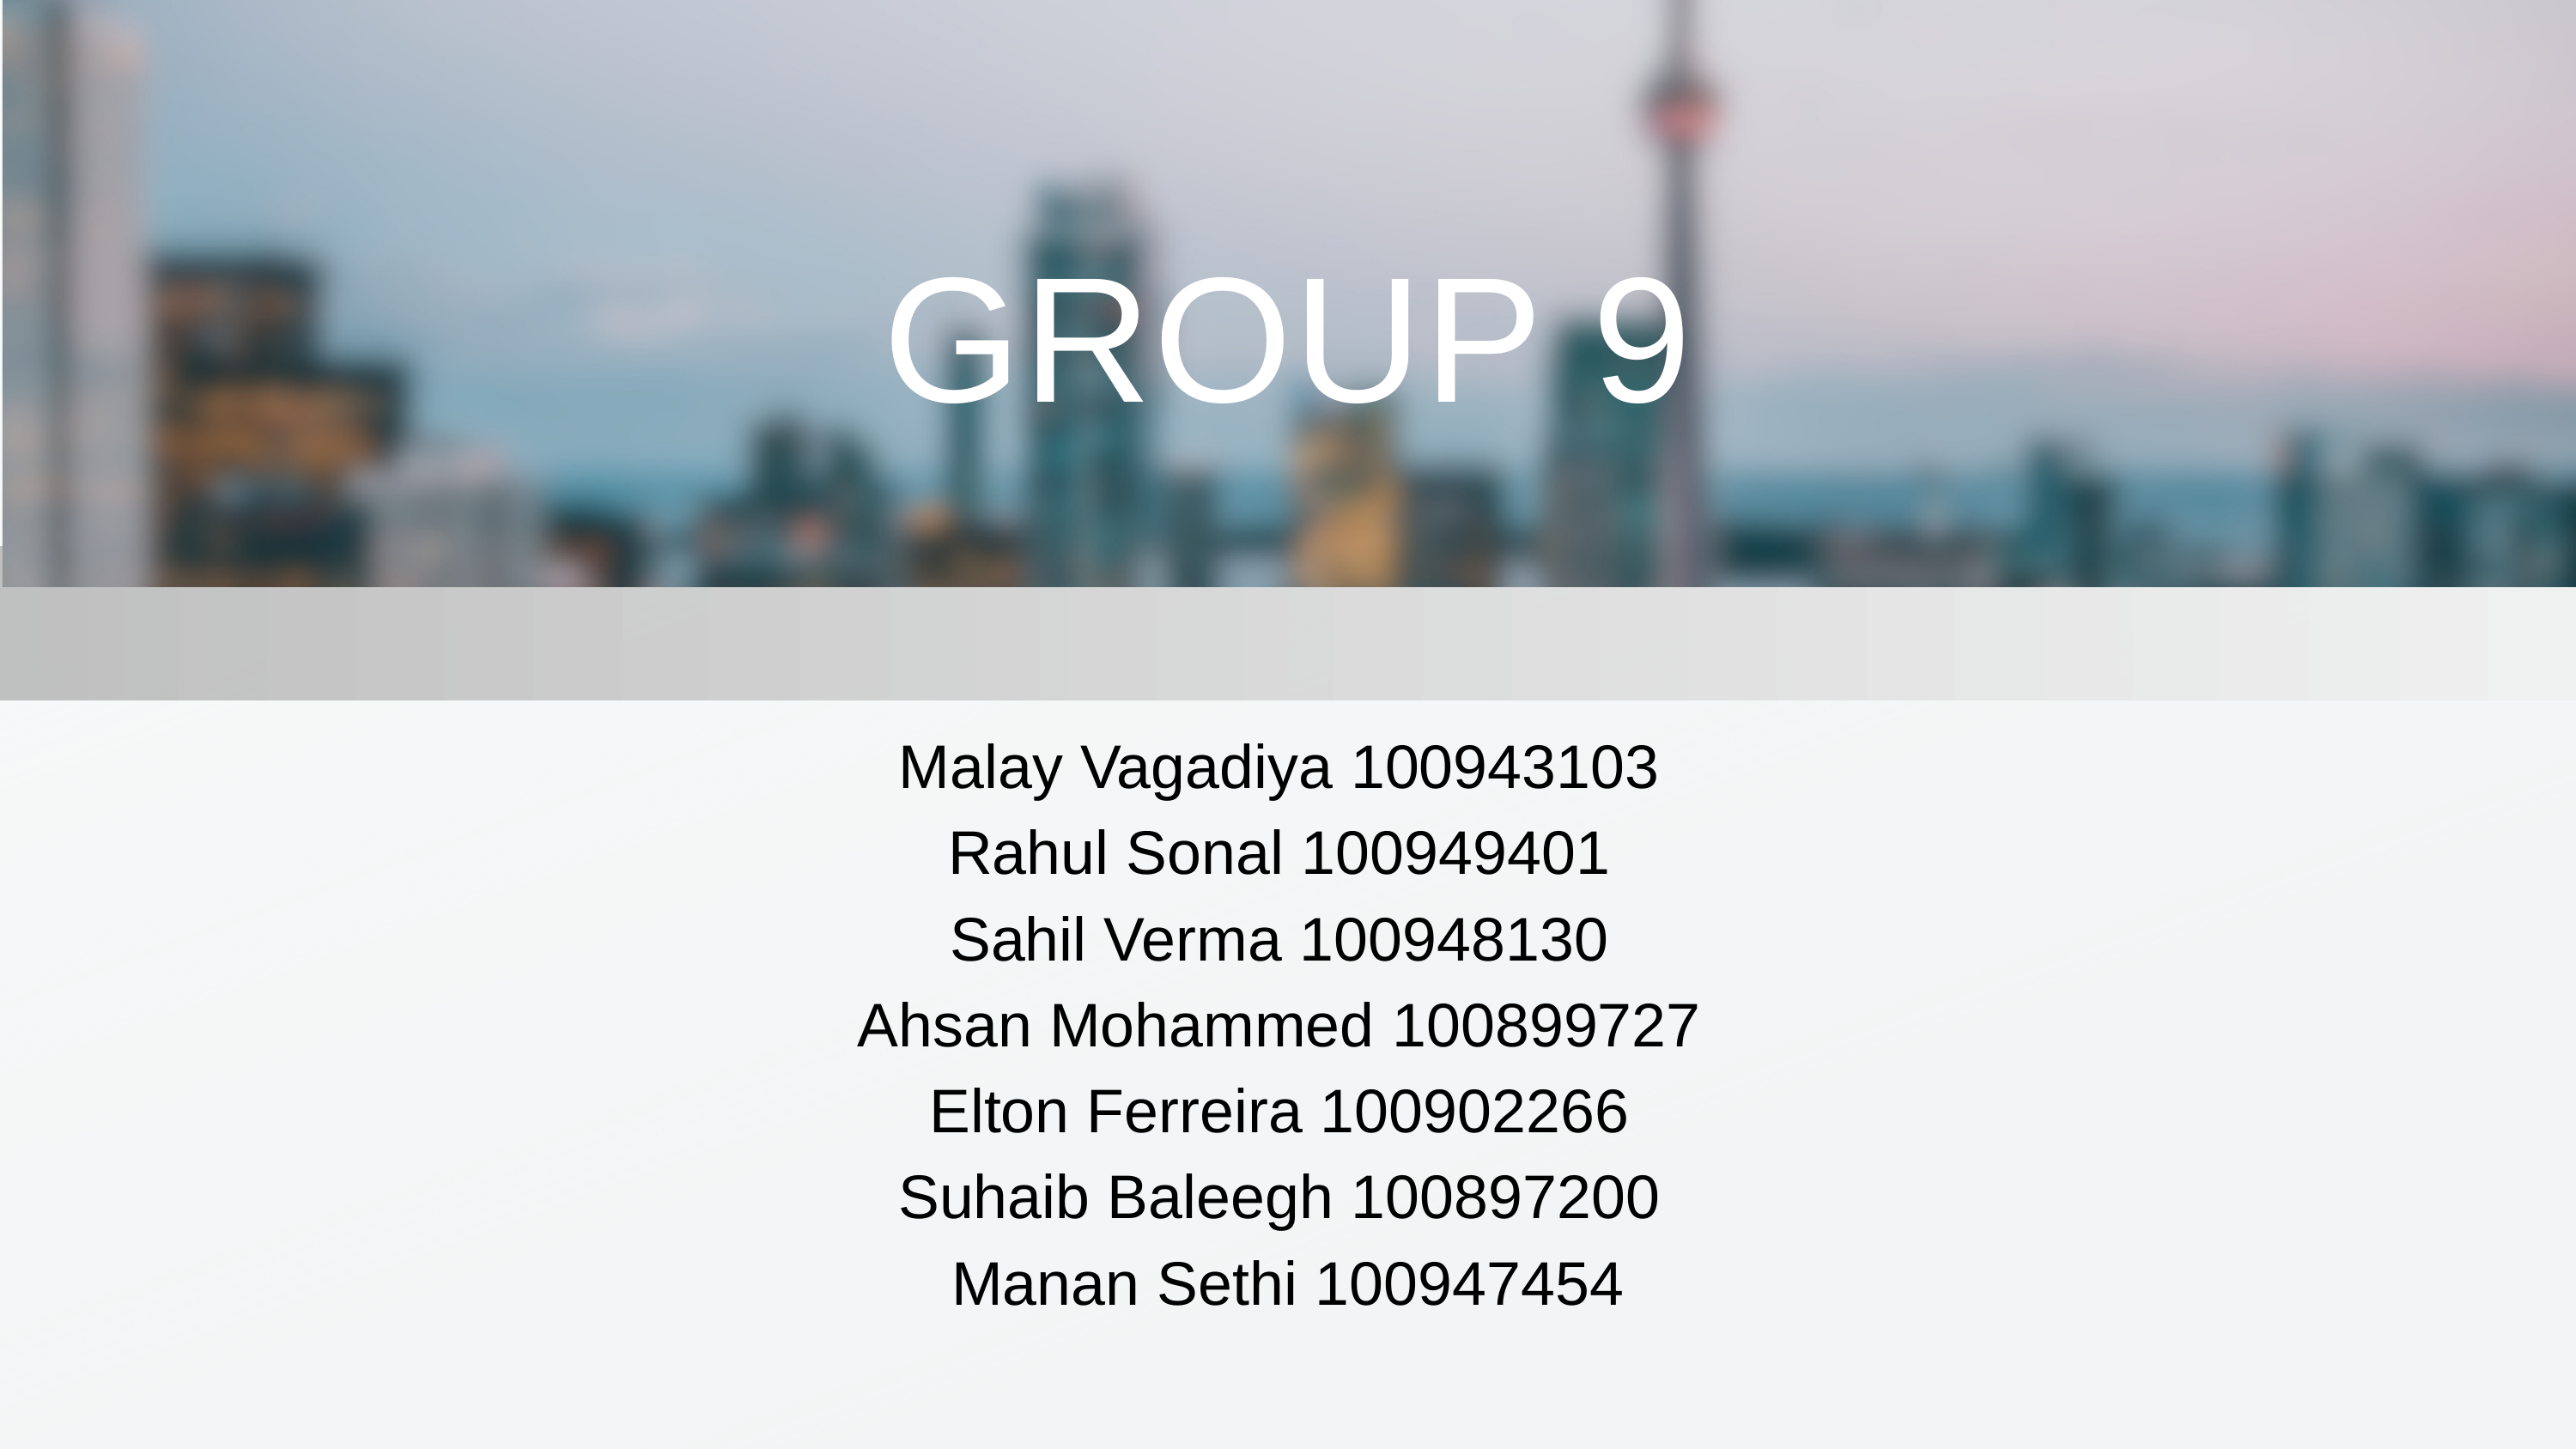

GROUP 9
Malay Vagadiya 100943103
Rahul Sonal 100949401
Sahil Verma 100948130
Ahsan Mohammed 100899727
Elton Ferreira 100902266
Suhaib Baleegh 100897200
Manan Sethi 100947454